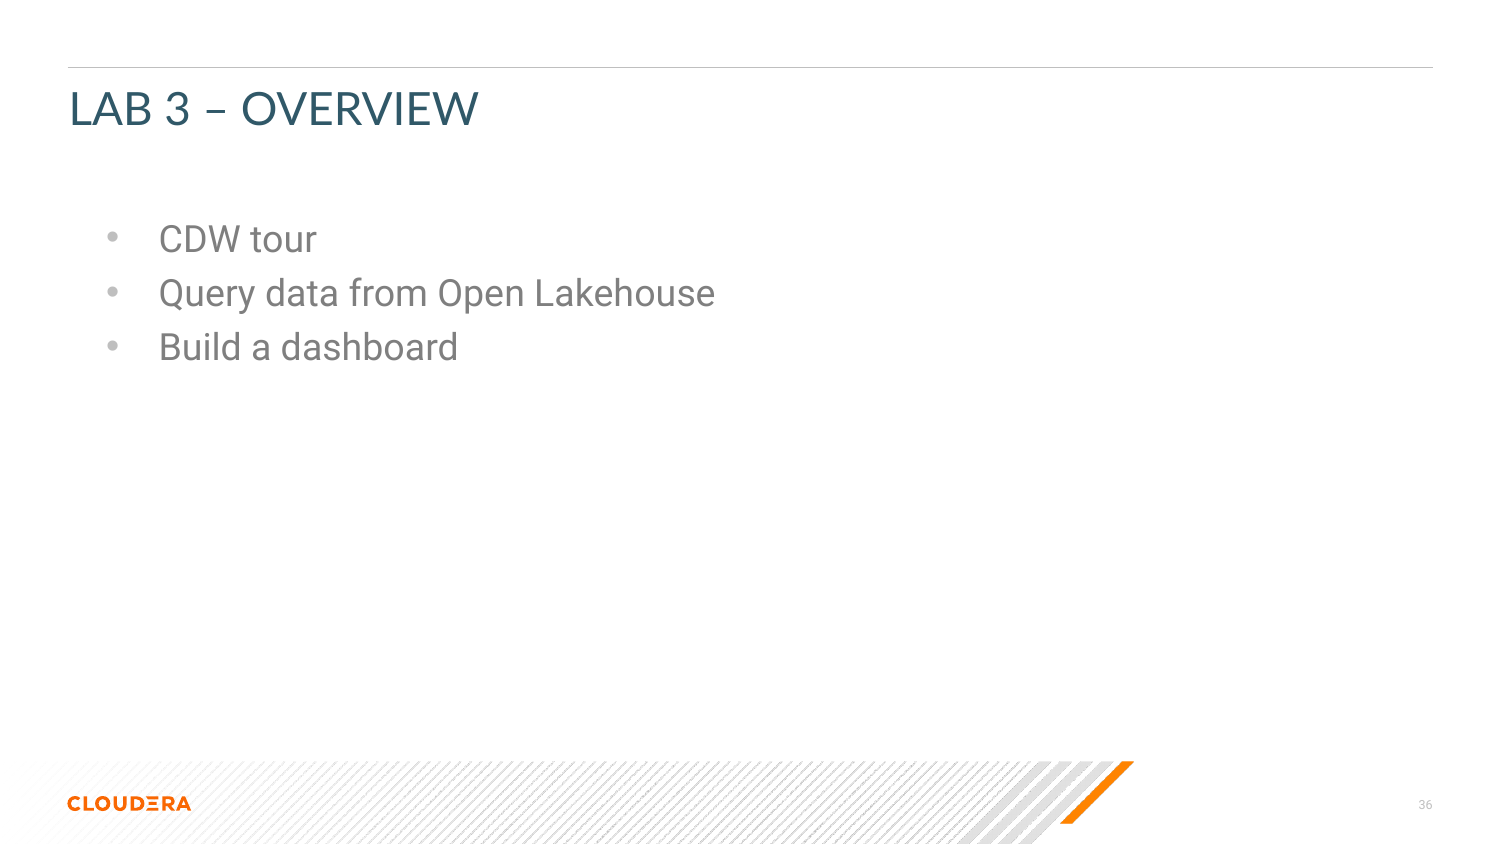

# LAB 3 – OVERVIEW

CDW tour
Query data from Open Lakehouse
Build a dashboard